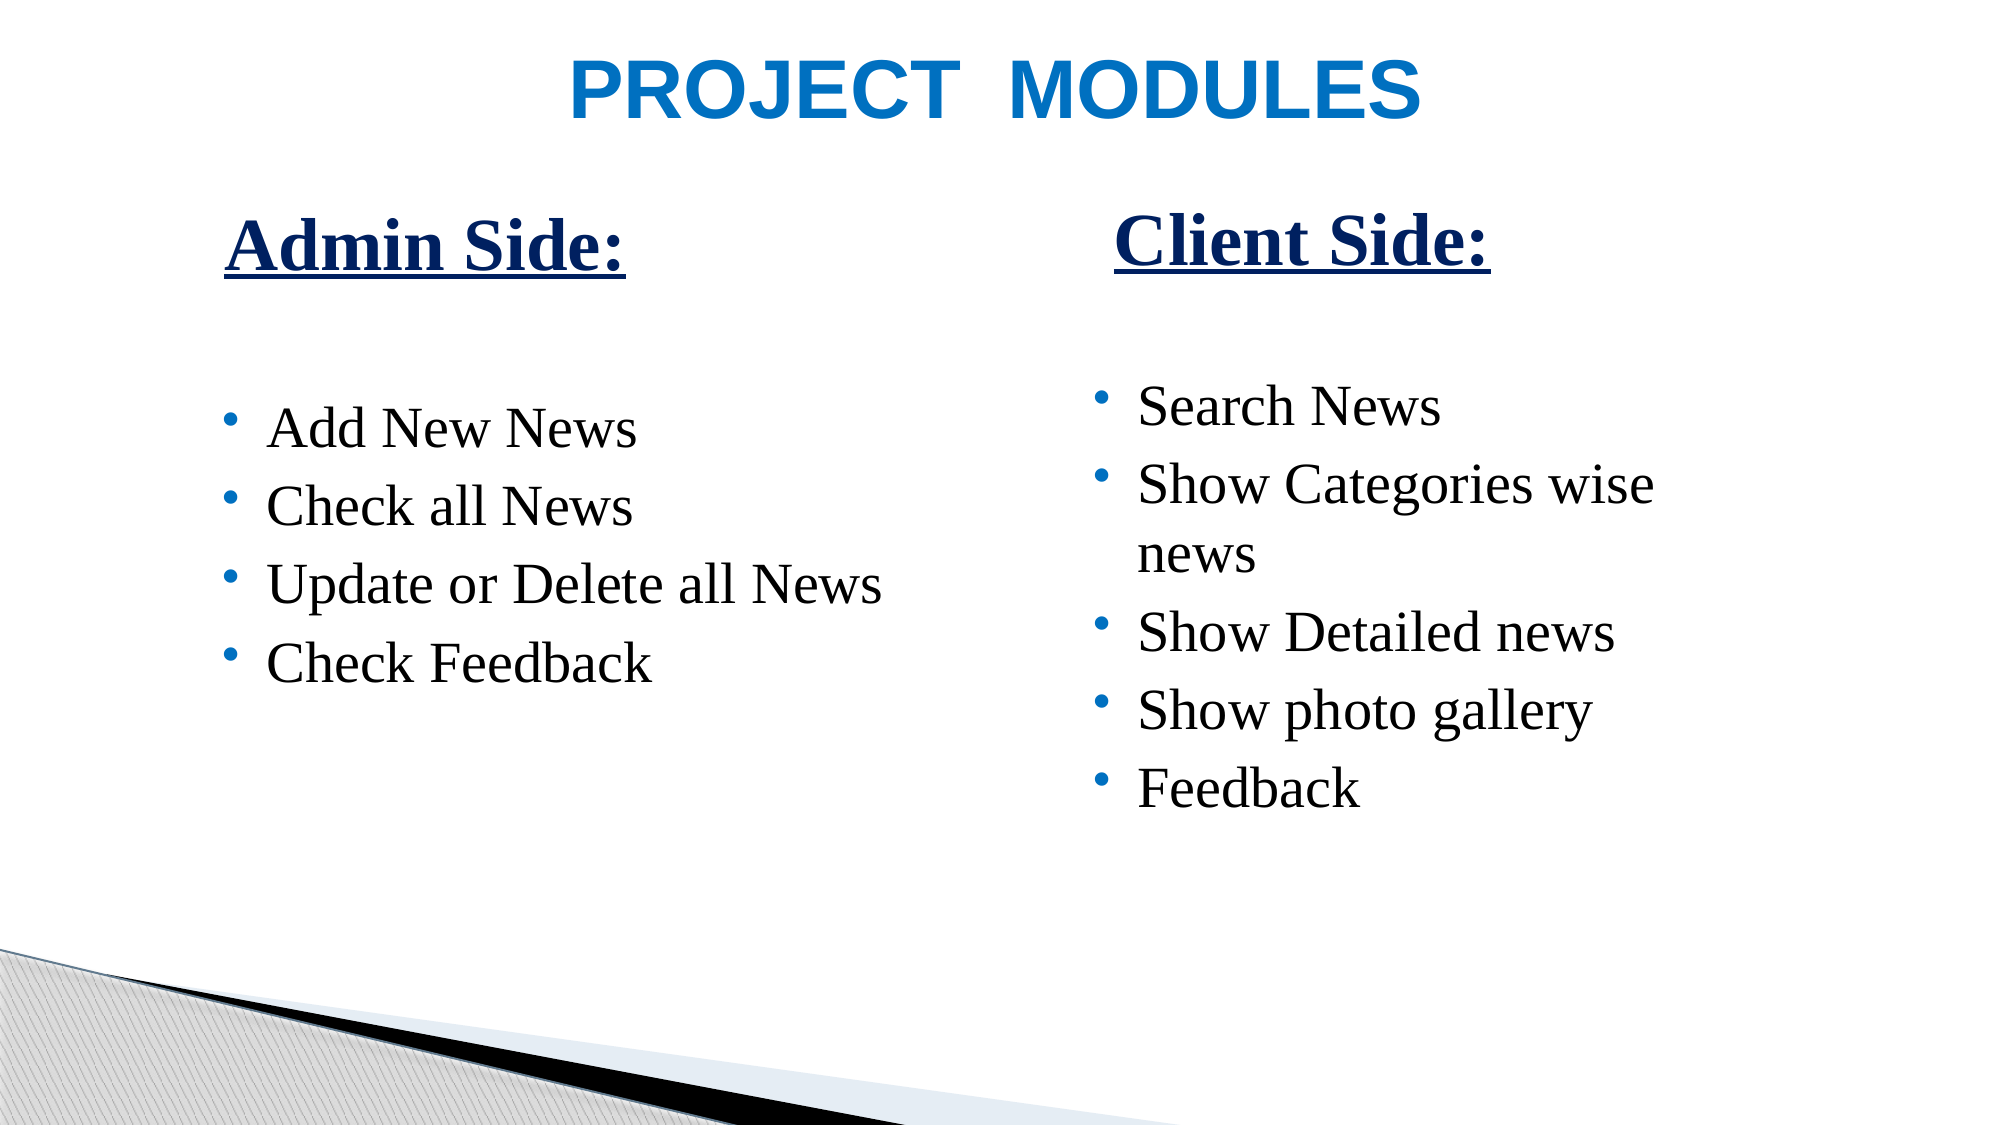

# PROJECT  MODULES
 Client Side:

Search News
Show Categories wise news
Show Detailed news
Show photo gallery
Feedback

Admin Side:

Add New News
Check all News
Update or Delete all News
Check Feedback